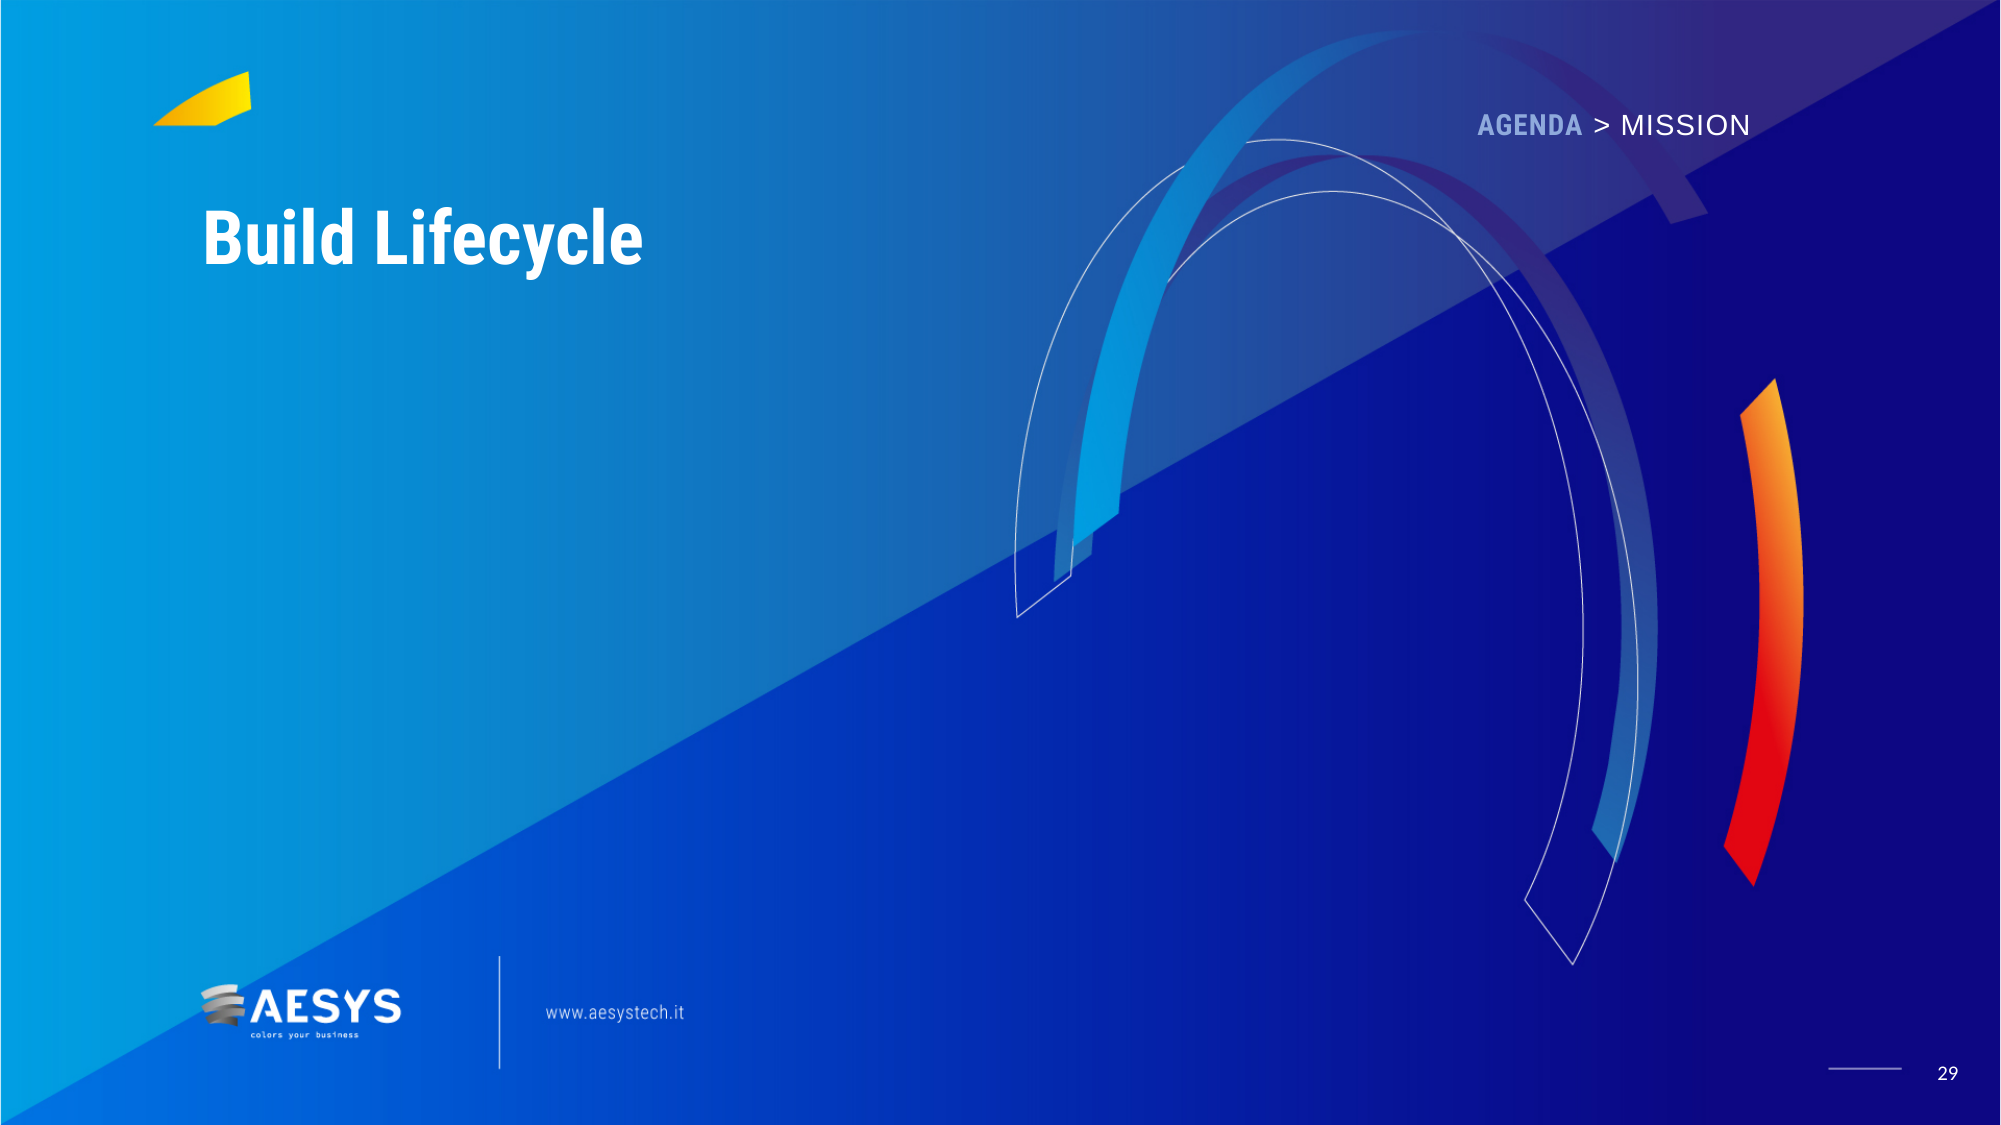

AGENDA > MISSION
# Build Lifecycle

29